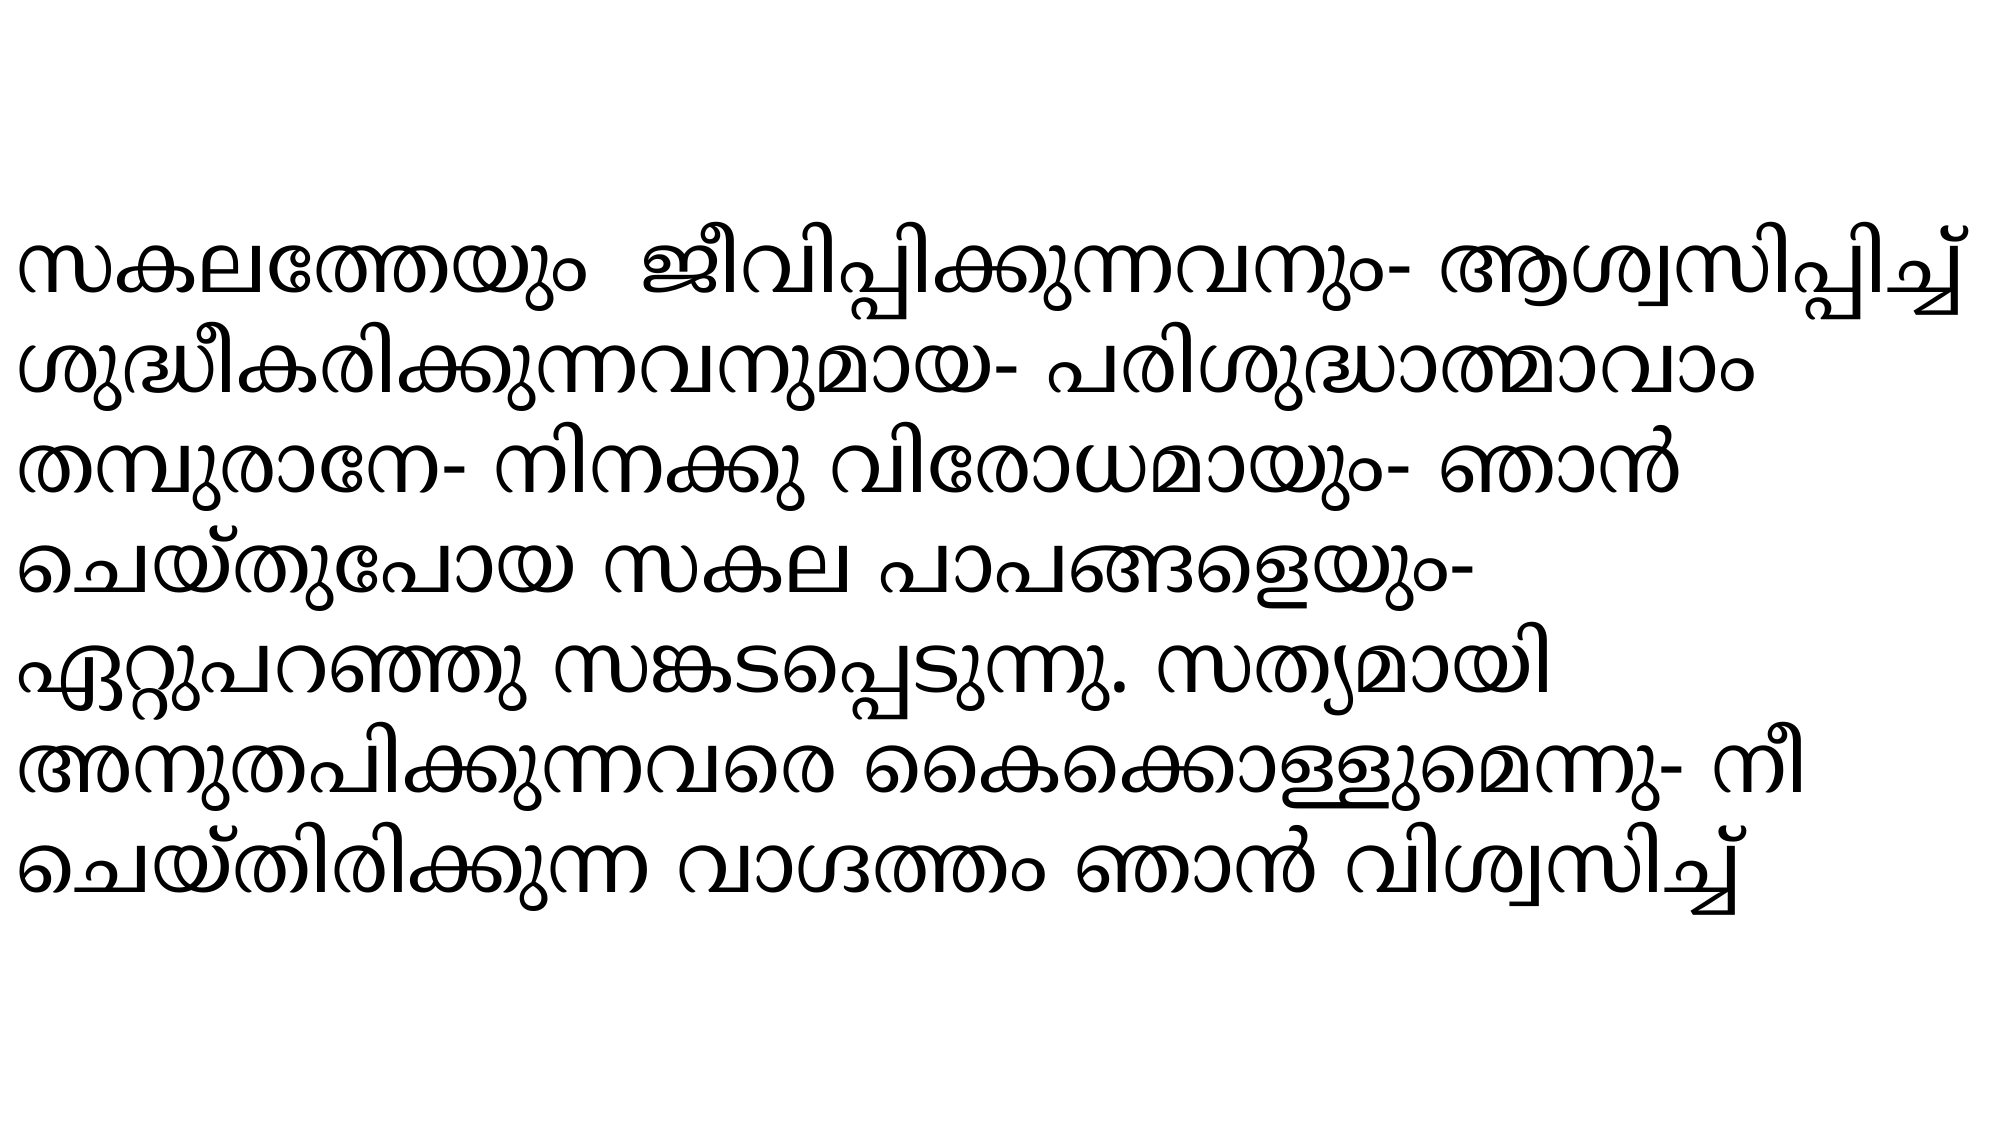

സകലത്തേയും  ജീവിപ്പിക്കുന്നവനും- ആശ്വസിപ്പിച്ച് ശുദ്ധീകരിക്കുന്നവനുമായ- പരിശുദ്ധാത്മാവാം തമ്പുരാനേ- നിനക്കു വിരോധമായും- ഞാന്‍ ചെയ്തുപോയ സകല പാപങ്ങളെയും- ഏറ്റുപറഞ്ഞു സങ്കടപ്പെടുന്നു. സത്യമായി അനുതപിക്കുന്നവരെ കൈക്കൊള്ളുമെന്നു- നീ ചെയ്തിരിക്കുന്ന വാഗ്ദത്തം ഞാന്‍ വിശ്വസിച്ച്